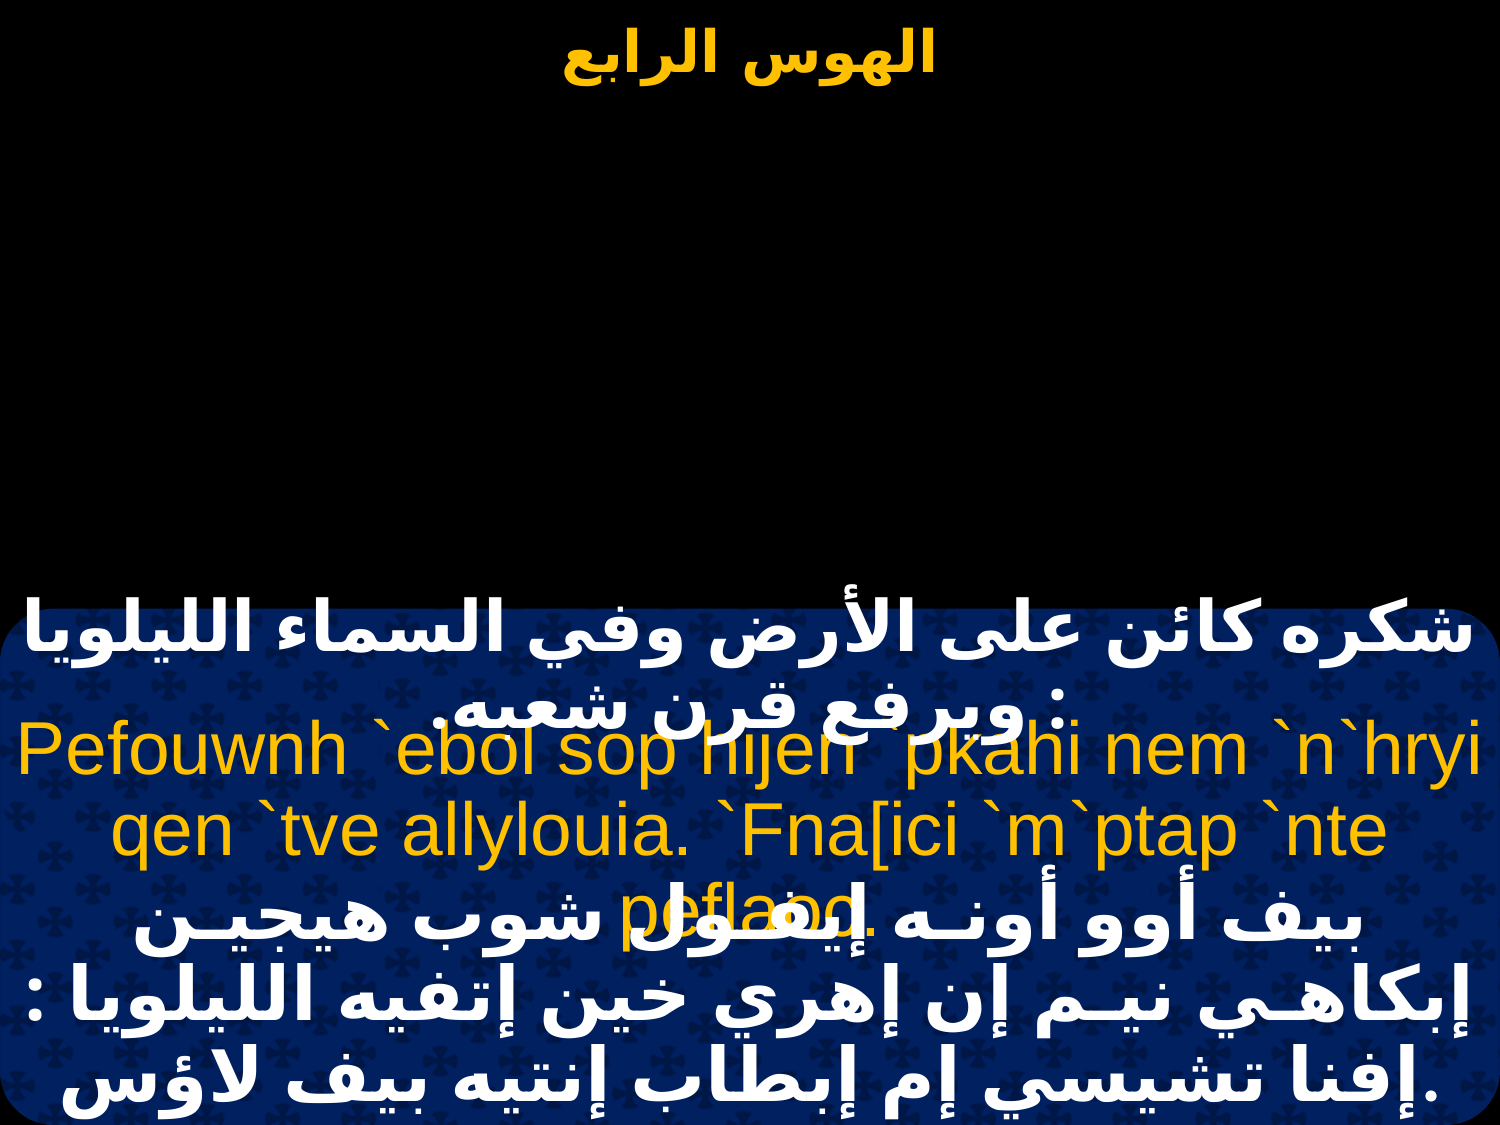

شكره كائن على الأرض وفي السماء الليلويا : ويرفع قرن شعبه.
Pefouwnh `ebol sop hijen `pkahi nem `n`hryi qen `tve allylouia. `Fna[ici `m`ptap `nte peflaoc.
بيف أوو أونـه إيفـول شوب هيجيـن إبكاهـي نيـم إن إهري خين إتفيه الليلويا : إفنا تشيسي إم إبطاب إنتيه بيف لاؤس.